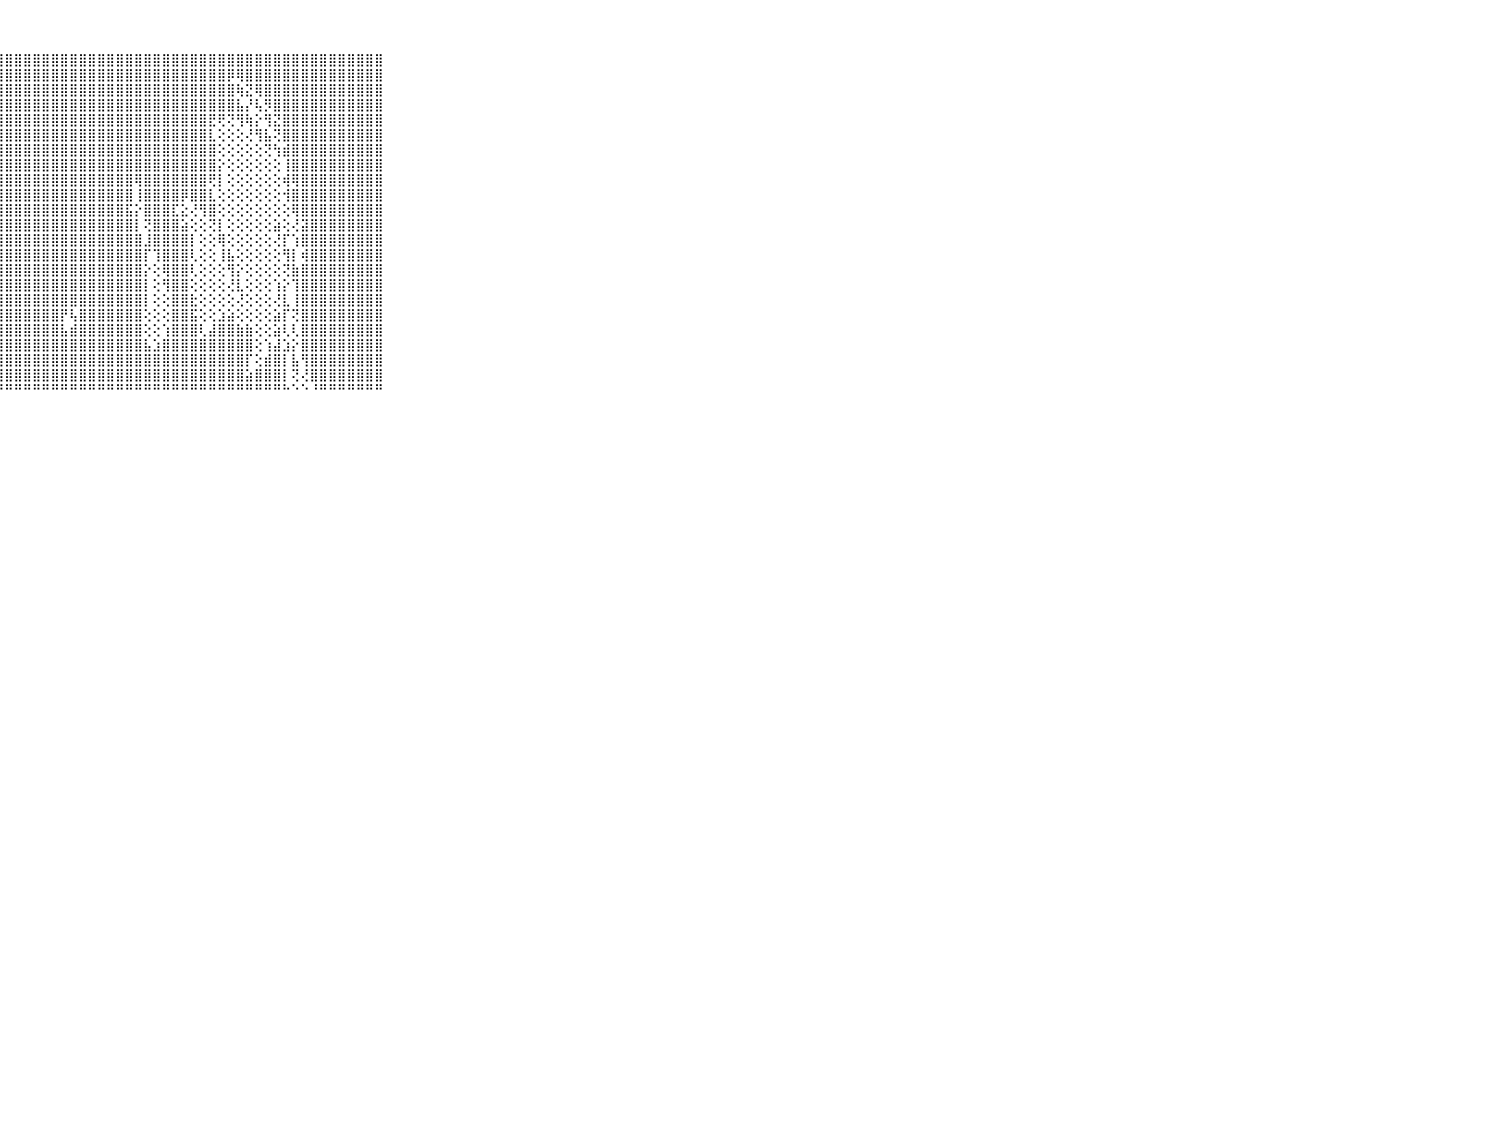

⠀⠀⠀⠀⠀⠀⠀⠀⠀⠀⠀⣿⣿⣿⣿⣿⣿⣿⣿⣿⣿⣿⣿⣿⣿⣿⣿⣿⣿⣿⣿⣿⣿⣿⣿⣿⣿⣿⣿⣿⣿⣿⣿⣿⣿⣿⣿⣿⣿⣿⣿⣿⣿⣿⣿⣿⣿⣿⣿⣿⣿⣿⣿⣿⣿⣿⣿⣿⣿⠀⠀⠀⠀⠀⠀⠀⠀⠀⠀⠀⠀
⠀⠀⠀⠀⠀⠀⠀⠀⠀⠀⠀⣿⣿⣿⣿⣿⣿⣿⣿⣿⣿⣿⣿⣿⣿⣿⣿⣿⣿⣿⣿⣿⣿⣿⣿⣿⣿⣿⣿⣿⣿⣿⣿⣿⣿⣿⣿⣿⣿⣿⣿⣿⡿⢿⣿⣿⣿⣿⣿⣿⣿⣿⣿⣿⣿⣿⣿⣿⣿⠀⠀⠀⠀⠀⠀⠀⠀⠀⠀⠀⠀
⠀⠀⠀⠀⠀⠀⠀⠀⠀⠀⠀⣿⣿⣿⣿⣿⣿⣿⣿⣿⣿⣿⣿⣿⣿⣿⣿⣿⣿⣿⣿⣿⣿⣿⣿⣿⣿⣿⣿⣿⣿⣿⣿⣿⣿⣿⣿⣿⣿⣿⣿⣿⣿⢷⣝⢿⣿⣿⣿⣿⣿⣿⣿⣿⣿⣿⣿⣿⣿⠀⠀⠀⠀⠀⠀⠀⠀⠀⠀⠀⠀
⠀⠀⠀⠀⠀⠀⠀⠀⠀⠀⠀⣿⣿⣿⣿⣿⣿⣿⣿⣿⣿⣿⣿⣿⣿⣿⣿⣿⣿⣿⣿⣿⣿⣿⣿⣿⣿⣿⣿⣿⣿⣿⣿⣿⣿⣿⣿⣿⣿⣿⣿⣿⣿⣧⡜⢧⡻⣿⣿⣿⣿⣿⣿⣿⣿⣿⣿⣿⣿⠀⠀⠀⠀⠀⠀⠀⠀⠀⠀⠀⠀
⠀⠀⠀⠀⠀⠀⠀⠀⠀⠀⠀⣿⣿⣿⣿⣿⣿⣿⣿⣿⣿⣿⣿⣿⣿⣿⣿⣿⣿⣿⣿⣿⣿⣿⣿⣿⣿⣿⣿⣿⣿⣿⣿⣿⣿⣿⣿⣿⣿⣿⣟⢟⢝⢻⢷⡕⢻⣝⣿⣿⣿⣿⣿⣿⣿⣿⣿⣿⣿⠀⠀⠀⠀⠀⠀⠀⠀⠀⠀⠀⠀
⠀⠀⠀⠀⠀⠀⠀⠀⠀⠀⠀⣿⣿⣿⣿⣿⣿⣿⣿⣿⣿⣿⣿⣿⣿⣿⣿⣿⣿⣿⣿⣿⣿⣿⣿⣿⣿⣿⣿⣿⣿⣿⣿⣿⣿⣿⣿⣿⣿⣿⣇⢕⢕⢕⢜⢻⣧⢝⣿⣿⣿⣿⣿⣿⣿⣿⣿⣿⣿⠀⠀⠀⠀⠀⠀⠀⠀⠀⠀⠀⠀
⠀⠀⠀⠀⠀⠀⠀⠀⠀⠀⠀⣿⣿⣿⣿⣿⣿⣿⣿⣿⣿⣿⣿⣿⣿⣿⣿⣿⣿⣿⣿⣿⣿⣿⣿⣿⣿⣿⣿⣿⣿⣿⣿⣿⣿⣿⣿⣿⣿⣿⣿⢕⢕⢕⢕⢕⢝⢳⣾⣿⣿⣿⣿⣿⣿⣿⣿⣿⣿⠀⠀⠀⠀⠀⠀⠀⠀⠀⠀⠀⠀
⠀⠀⠀⠀⠀⠀⠀⠀⠀⠀⠀⣿⣿⣿⣿⣿⣿⣿⣿⣿⣿⣿⣿⣿⣿⣿⣿⣿⣿⣿⣿⣿⣿⣿⣿⣿⣿⣿⣿⣿⣿⣿⣿⣿⣿⣿⣿⣿⣿⣿⣿⡕⢕⢕⢕⢕⢕⢕⢸⣿⣿⣿⣿⣿⣿⣿⣿⣿⣿⠀⠀⠀⠀⠀⠀⠀⠀⠀⠀⠀⠀
⠀⠀⠀⠀⠀⠀⠀⠀⠀⠀⠀⣿⣿⣿⣿⣿⣿⣿⣿⣿⣿⣿⣿⣿⣿⣿⣿⣿⣿⣿⣿⣿⣿⣿⣿⣿⣿⣿⣿⣿⣿⣿⢿⣿⣿⣿⣿⣿⣿⣿⢟⡇⢕⢕⢕⢕⢕⢕⢾⢿⣿⣿⣿⣿⣿⣿⣿⣿⣿⠀⠀⠀⠀⠀⠀⠀⠀⠀⠀⠀⠀
⠀⠀⠀⠀⠀⠀⠀⠀⠀⠀⠀⣿⣿⣿⣿⣿⣿⣿⣿⣿⣿⣿⣿⣿⣿⣿⣿⣿⣿⣿⣿⣿⣿⣿⣿⣿⣿⣿⣿⣿⣿⣿⢸⣿⣿⣿⣿⡿⣿⣿⣇⢕⢕⢕⢕⢕⢕⢕⢺⣿⣿⣿⣿⣿⣿⣿⣿⣿⣿⠀⠀⠀⠀⠀⠀⠀⠀⠀⠀⠀⠀
⠀⠀⠀⠀⠀⠀⠀⠀⠀⠀⠀⣿⣿⣿⣿⣿⣿⣿⣿⣿⣿⣿⣿⣿⣿⣿⣿⣿⣿⣿⣿⣿⣿⣿⣿⣿⣿⣿⣿⣿⣿⣯⡕⣿⣿⣿⣏⣕⢜⢻⣿⢕⢕⢕⢕⢕⢕⢕⢕⢿⣿⣿⣿⣿⣿⣿⣿⣿⣿⠀⠀⠀⠀⠀⠀⠀⠀⠀⠀⠀⠀
⠀⠀⠀⠀⠀⠀⠀⠀⠀⠀⠀⣿⣿⣿⣿⣿⣿⣿⣿⣿⣿⣿⣿⣿⣿⣿⣿⣿⣿⣿⣿⣿⣿⣿⣿⣿⣿⣿⣿⣿⣿⣿⡇⢝⣿⣿⣿⣵⢕⢕⢝⡇⢕⢕⢕⢕⢕⣵⢕⢜⣽⣿⣿⣿⣿⣿⣿⣿⣿⠀⠀⠀⠀⠀⠀⠀⠀⠀⠀⠀⠀
⠀⠀⠀⠀⠀⠀⠀⠀⠀⠀⠀⣿⣿⣿⣿⣿⣿⣿⣿⣿⣿⣿⣿⣿⣿⣿⣿⣿⣿⣿⣿⣿⣿⣿⣿⣿⣿⣿⣿⣿⣿⣿⣿⣸⣿⣿⣿⣿⡇⢕⢕⢿⢕⢕⢕⢕⢕⢜⡏⢱⣿⣿⣿⣿⣿⣿⣿⣿⣿⠀⠀⠀⠀⠀⠀⠀⠀⠀⠀⠀⠀
⠀⠀⠀⠀⠀⠀⠀⠀⠀⠀⠀⣿⣿⣿⣿⣿⣿⣿⣿⣿⣿⣿⣿⣿⣿⣿⣿⣿⣿⣿⣿⣿⣿⣿⣿⣿⣿⣿⣿⣿⣿⣿⣿⡏⢹⣿⣿⣿⢇⢕⢕⢸⣧⢕⢕⢕⢕⢕⢻⡇⢾⣿⣿⣿⣿⣿⣿⣿⣿⠀⠀⠀⠀⠀⠀⠀⠀⠀⠀⠀⠀
⠀⠀⠀⠀⠀⠀⠀⠀⠀⠀⠀⣿⣿⣿⣿⣿⣿⣿⣿⣿⣿⣿⣿⣿⣿⣿⣿⣿⣿⣿⣿⣿⣿⣿⣿⣿⣿⣿⣿⣿⣿⣿⣿⡕⢕⢿⣿⣿⢇⢕⢕⢕⢻⡕⢕⢕⢕⢕⢝⣷⣿⣿⣿⣿⣿⣿⣿⣿⣿⠀⠀⠀⠀⠀⠀⠀⠀⠀⠀⠀⠀
⠀⠀⠀⠀⠀⠀⠀⠀⠀⠀⠀⣿⣿⣿⣿⣿⣿⣿⣿⣿⣿⣿⣿⣿⣿⣿⣿⣿⣿⣿⣿⣿⣿⣿⣿⣿⣿⣿⣿⣿⣿⣿⣿⡇⢕⢻⣿⣿⢕⢕⢕⢕⢜⣇⢕⢕⢕⢱⡕⢹⣿⣿⣿⣿⣿⣿⣿⣿⣿⠀⠀⠀⠀⠀⠀⠀⠀⠀⠀⠀⠀
⠀⠀⠀⠀⠀⠀⠀⠀⠀⠀⠀⣿⣿⣿⣿⣿⣿⣿⣿⣿⣿⣿⣿⣿⣿⣿⣿⣿⣿⣿⣿⣿⣿⣿⣿⣿⣿⣿⣿⣿⣿⣿⣿⡇⢕⢕⣿⣿⣗⢕⢕⢕⢕⢜⢕⢕⢕⢜⣇⢸⣿⣿⣿⣿⣿⣿⣿⣿⣿⠀⠀⠀⠀⠀⠀⠀⠀⠀⠀⠀⠀
⠀⠀⠀⠀⠀⠀⠀⠀⠀⠀⠀⣿⣿⣿⣿⣿⣿⣿⣿⣿⣿⣿⣿⣿⣿⣿⣿⣿⣿⣿⣿⣿⣿⣿⡟⢧⣿⣿⣿⣿⣿⣿⣿⢕⢕⢕⣿⣿⣯⢕⢕⣱⣵⢕⢕⢕⢕⣵⡏⢝⣿⣿⣿⣿⣿⣿⣿⣿⣿⠀⠀⠀⠀⠀⠀⠀⠀⠀⠀⠀⠀
⠀⠀⠀⠀⠀⠀⠀⠀⠀⠀⠀⣿⣿⣿⣿⣿⣿⣿⣿⣿⣿⣿⣿⣿⣿⣿⣿⣿⣿⣿⣿⣿⣿⣿⣧⣾⣿⣿⣿⣿⣿⣿⣿⢕⢕⢱⣿⣿⣿⢇⣼⣿⣿⣷⣷⢕⢕⣵⢇⢇⣿⣿⣿⣿⣿⣿⣿⣿⣿⠀⠀⠀⠀⠀⠀⠀⠀⠀⠀⠀⠀
⠀⠀⠀⠀⠀⠀⠀⠀⠀⠀⠀⣿⣿⣿⣿⣿⣿⣿⣿⣿⣿⣿⣿⣿⣿⣿⣿⣿⣿⣿⣿⣿⣿⣿⣿⣿⣿⣿⣿⣿⣿⣿⣿⣧⣱⣿⣿⣿⣿⣿⣿⣿⣿⣿⣿⢕⢱⣼⣱⡕⣿⣿⣿⣿⣿⣿⣿⣿⣿⠀⠀⠀⠀⠀⠀⠀⠀⠀⠀⠀⠀
⠀⠀⠀⠀⠀⠀⠀⠀⠀⠀⠀⣿⣿⣿⣿⣿⣿⣿⣿⣿⣿⣿⣿⣿⣿⣿⣿⣿⣿⣿⣿⣿⣿⣿⣿⣿⣿⣿⣿⣿⣿⣿⣿⣿⣿⣿⣿⣿⣿⣿⣿⣿⣿⣿⡏⢕⣾⣿⡇⣧⢻⣿⣿⣿⣿⣿⣿⣿⣿⠀⠀⠀⠀⠀⠀⠀⠀⠀⠀⠀⠀
⠀⠀⠀⠀⠀⠀⠀⠀⠀⠀⠀⣿⣿⣿⣿⣿⣿⣿⣿⣿⣿⣿⣿⣿⣿⣿⣿⣿⣿⣿⣿⣿⣿⣿⣿⣿⣿⣿⣿⣿⣿⣿⣿⣿⣿⣿⣿⣿⣿⣿⣿⣿⣿⣿⣵⣿⣿⣿⡇⢝⢜⣿⣿⣿⣿⣿⣿⣿⣿⠀⠀⠀⠀⠀⠀⠀⠀⠀⠀⠀⠀
⠀⠀⠀⠀⠀⠀⠀⠀⠀⠀⠀⠛⠛⠛⠛⠛⠛⠛⠛⠛⠛⠛⠛⠛⠛⠛⠛⠛⠛⠛⠛⠛⠛⠛⠛⠛⠛⠛⠛⠛⠛⠛⠛⠛⠛⠛⠛⠛⠛⠛⠛⠛⠛⠛⠛⠛⠛⠛⠓⠑⠑⠘⠛⠛⠛⠛⠛⠛⠛⠀⠀⠀⠀⠀⠀⠀⠀⠀⠀⠀⠀